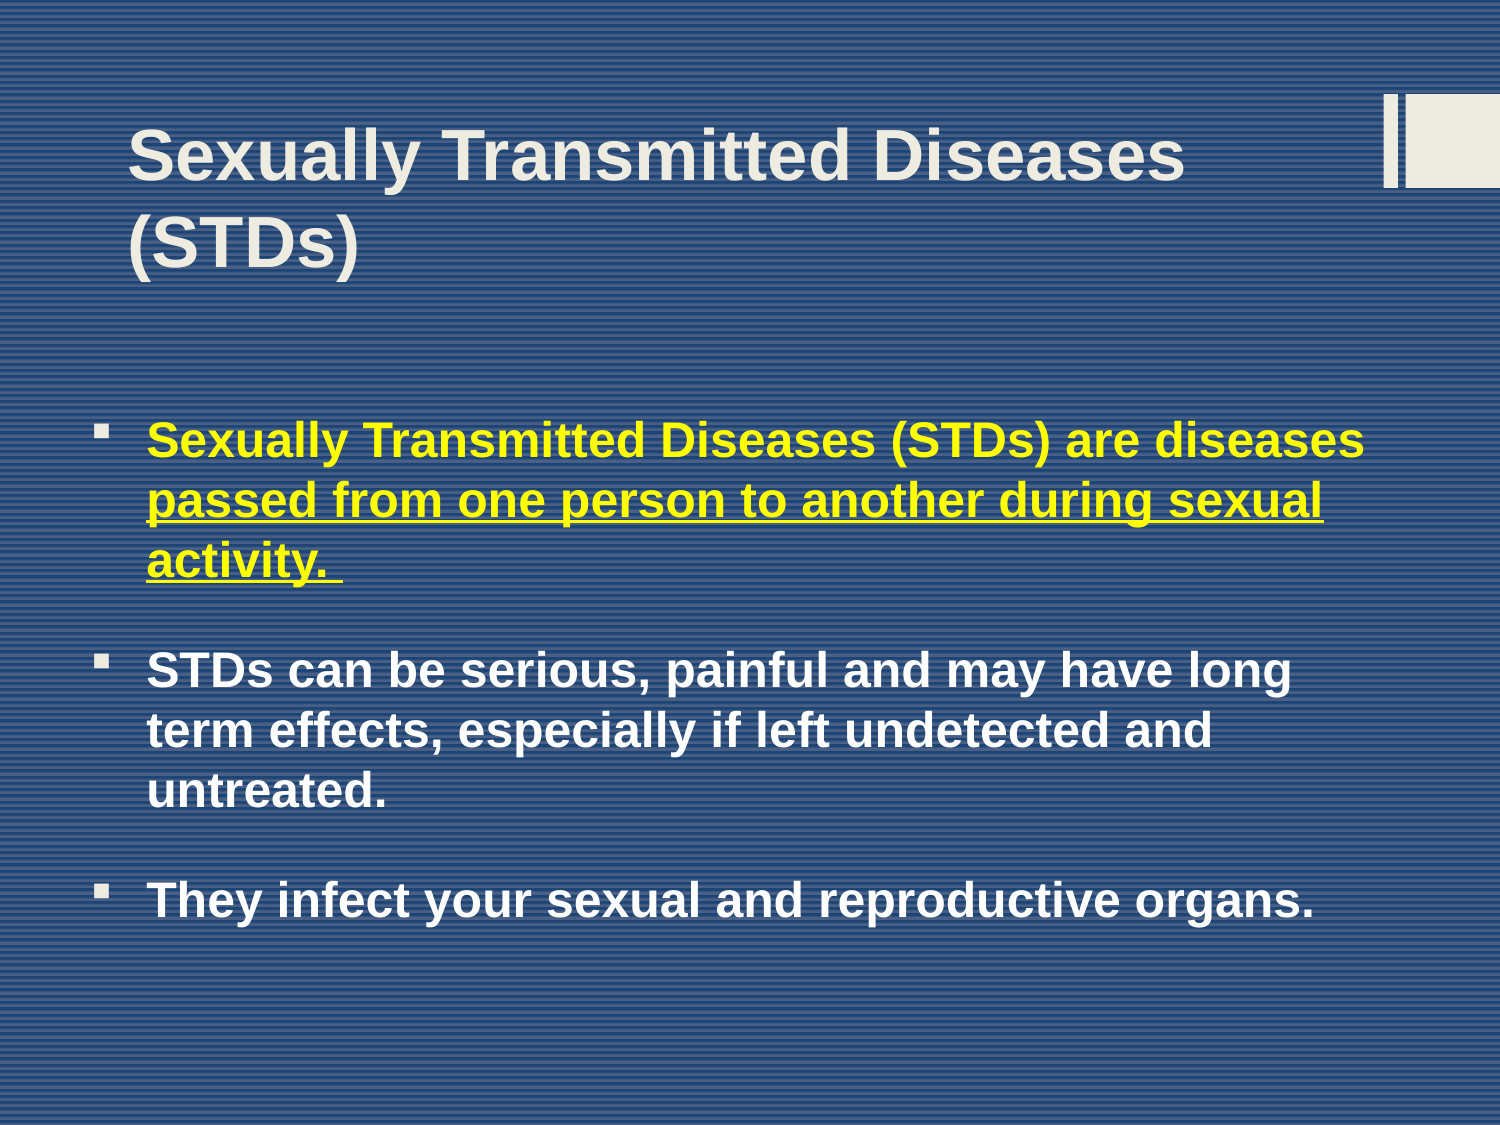

# Sexually Transmitted Diseases (STDs)
Sexually Transmitted Diseases (STDs) are diseases passed from one person to another during sexual activity.
STDs can be serious, painful and may have long term effects, especially if left undetected and untreated.
They infect your sexual and reproductive organs.